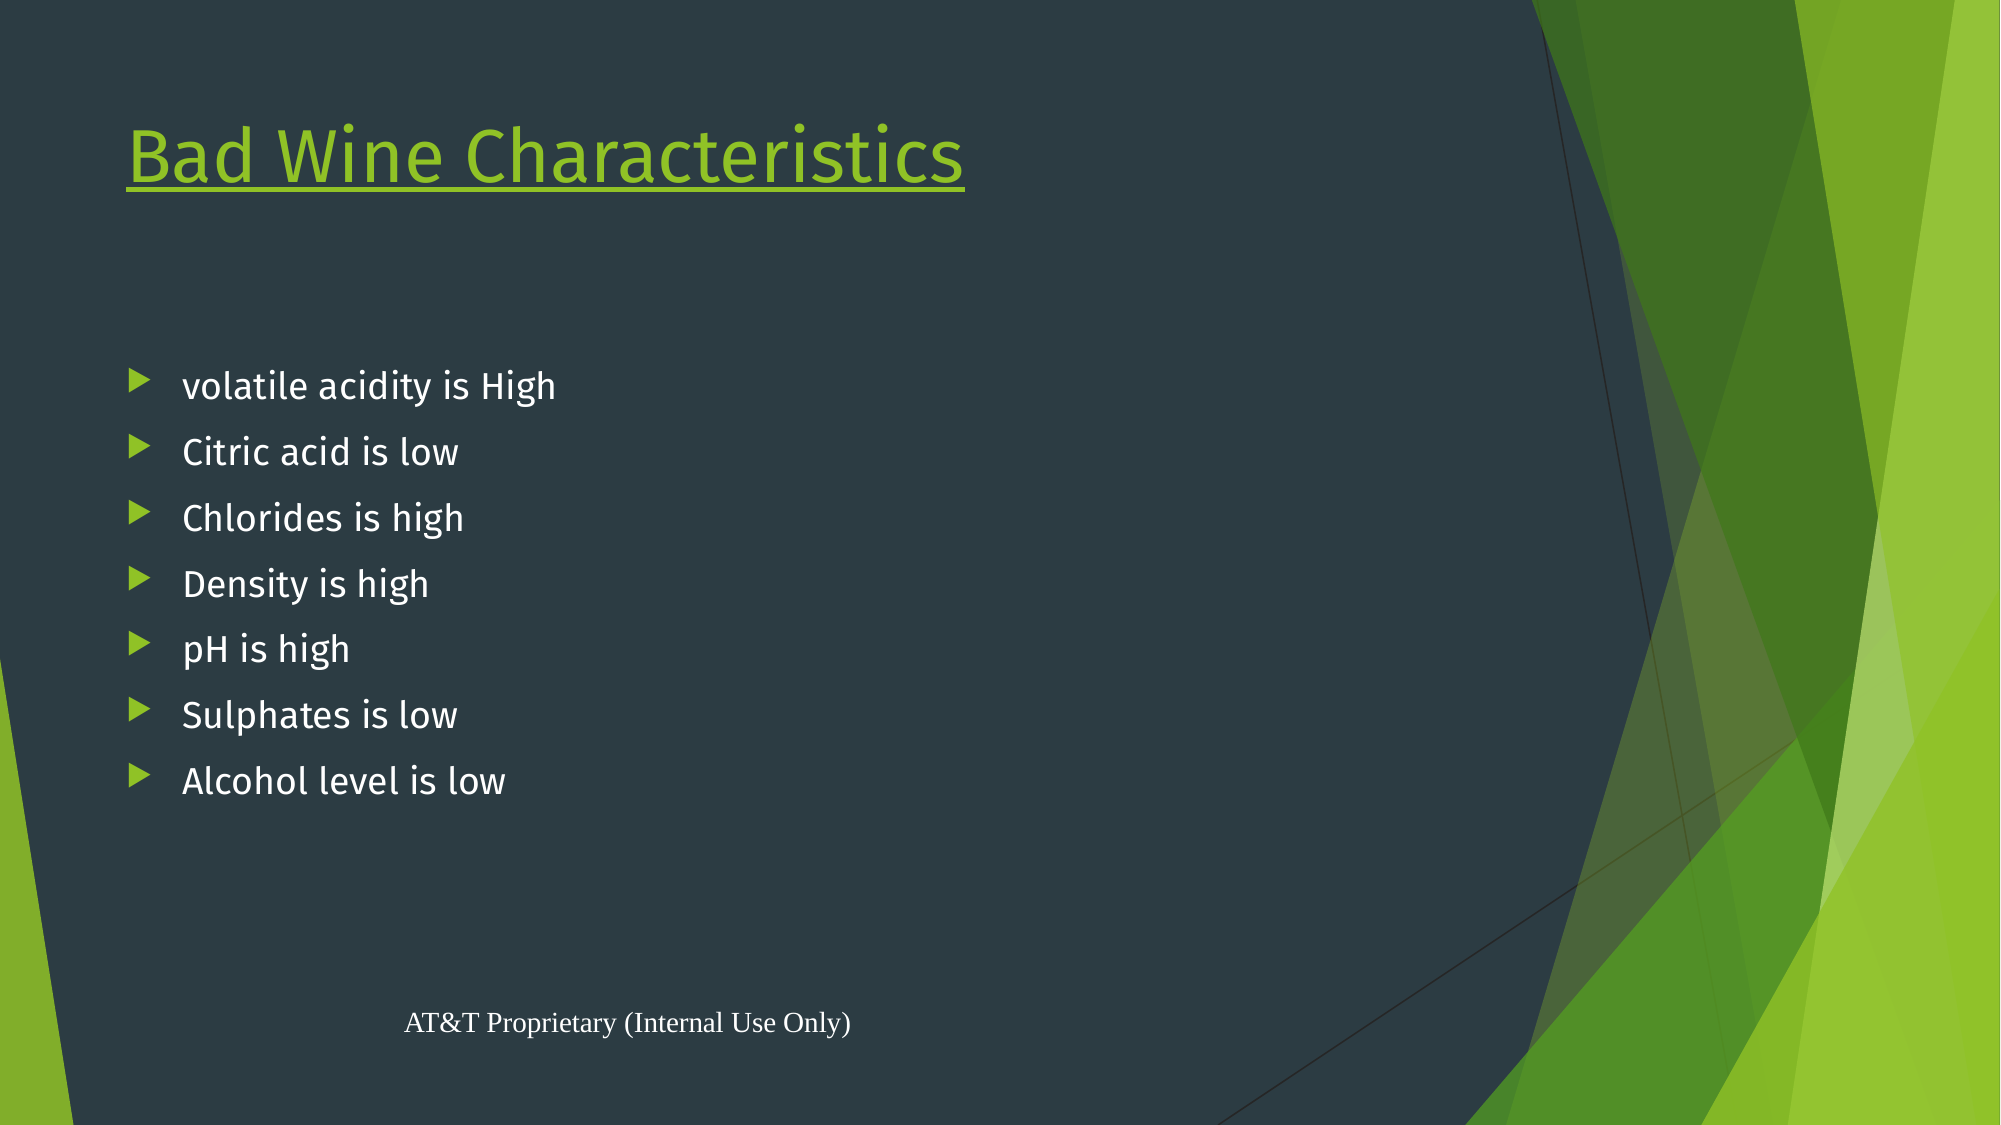

# Bad Wine Characteristics
volatile acidity is High
Citric acid is low
Chlorides is high
Density is high
pH is high
Sulphates is low
Alcohol level is low
AT&T Proprietary (Internal Use Only)